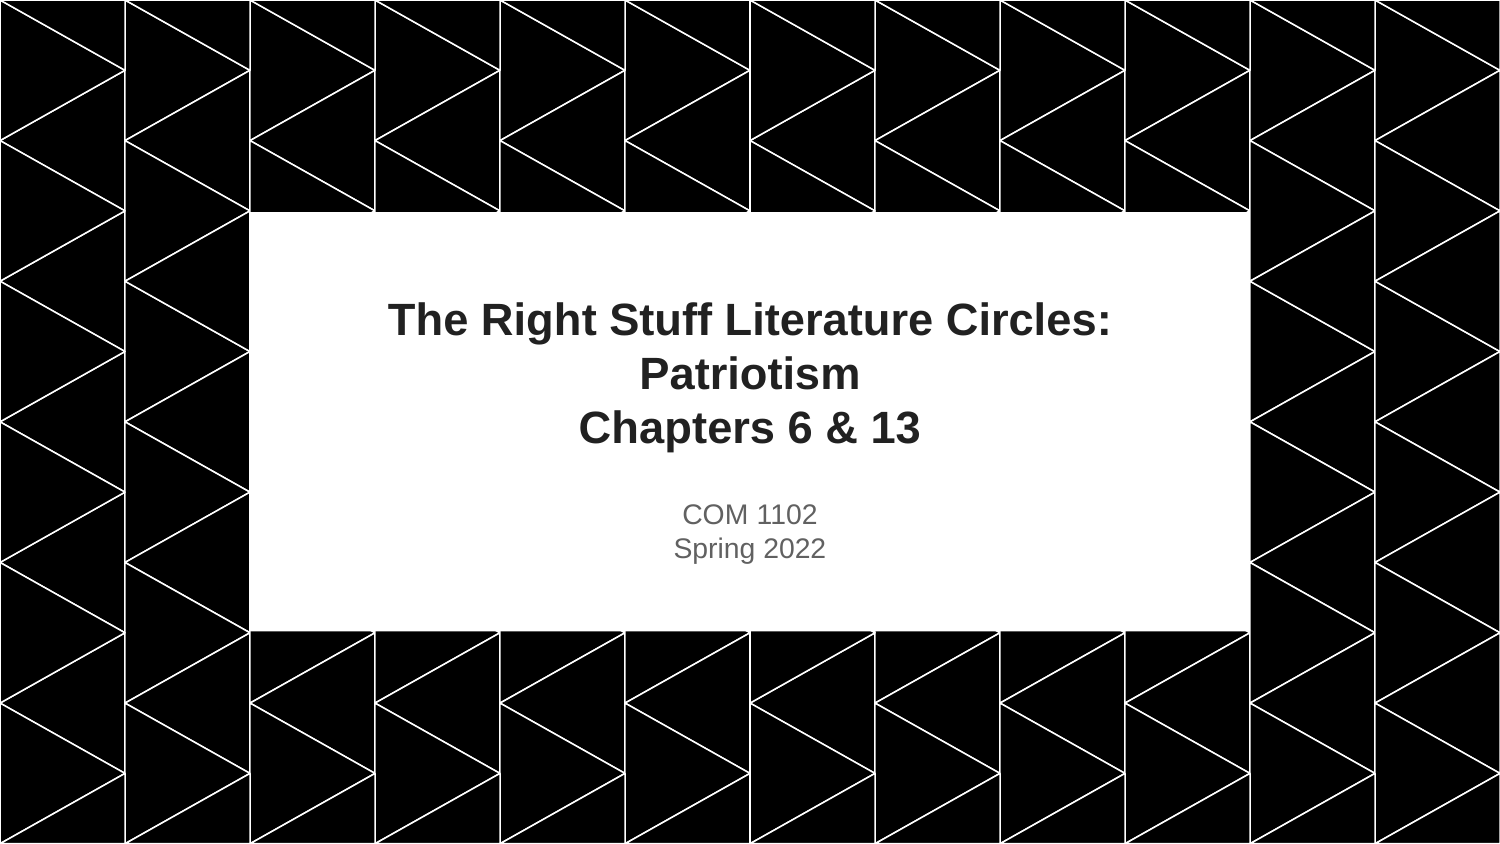

# The Right Stuff Literature Circles: Patriotism
Chapters 6 & 13
COM 1102
Spring 2022